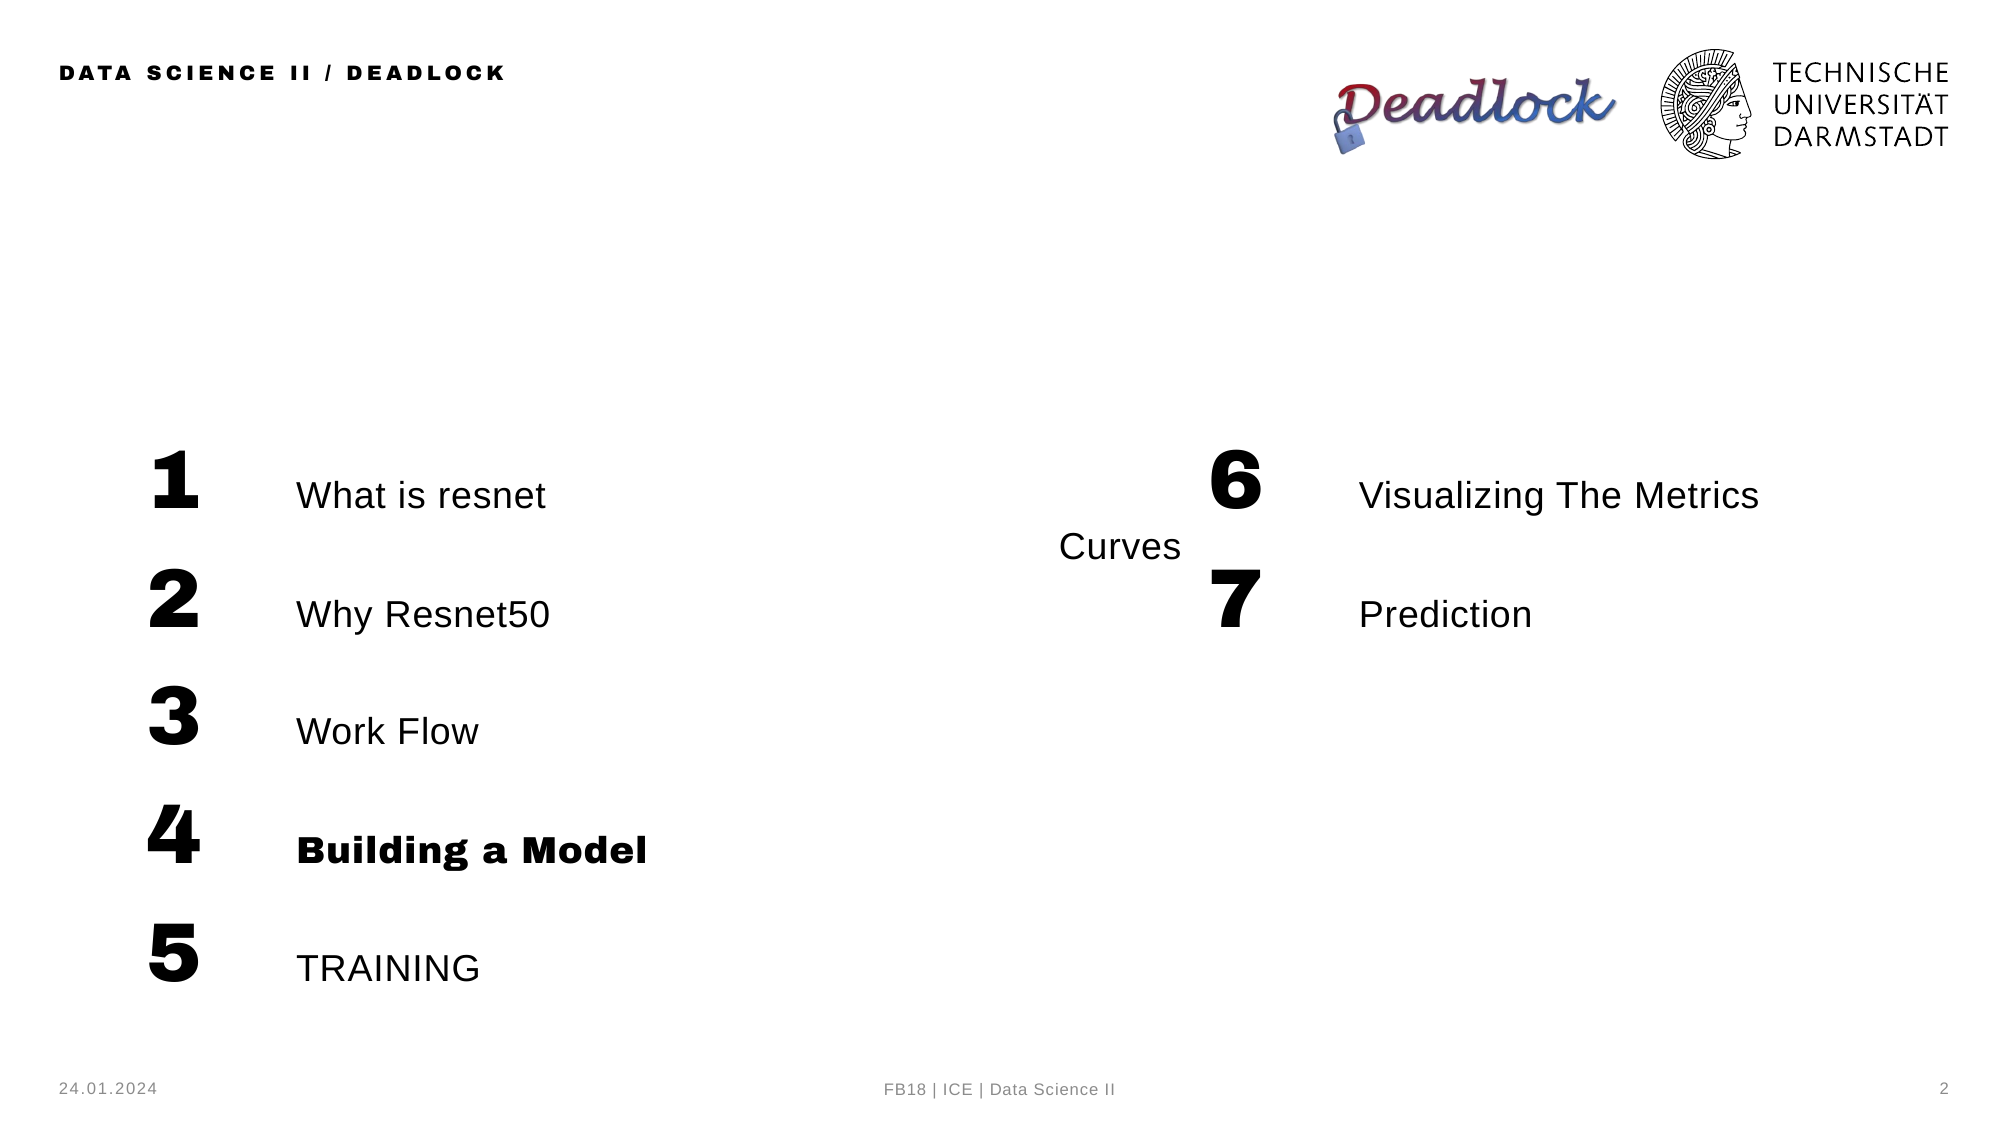

Data Science II / Deadlock
#
	1	What is resnet
	6	Visualizing The Metrics Curves
	2	Why Resnet50
	7	Prediction
	3	Work Flow
	4	Building a Model
	5	TRAINING
24.01.2024
2